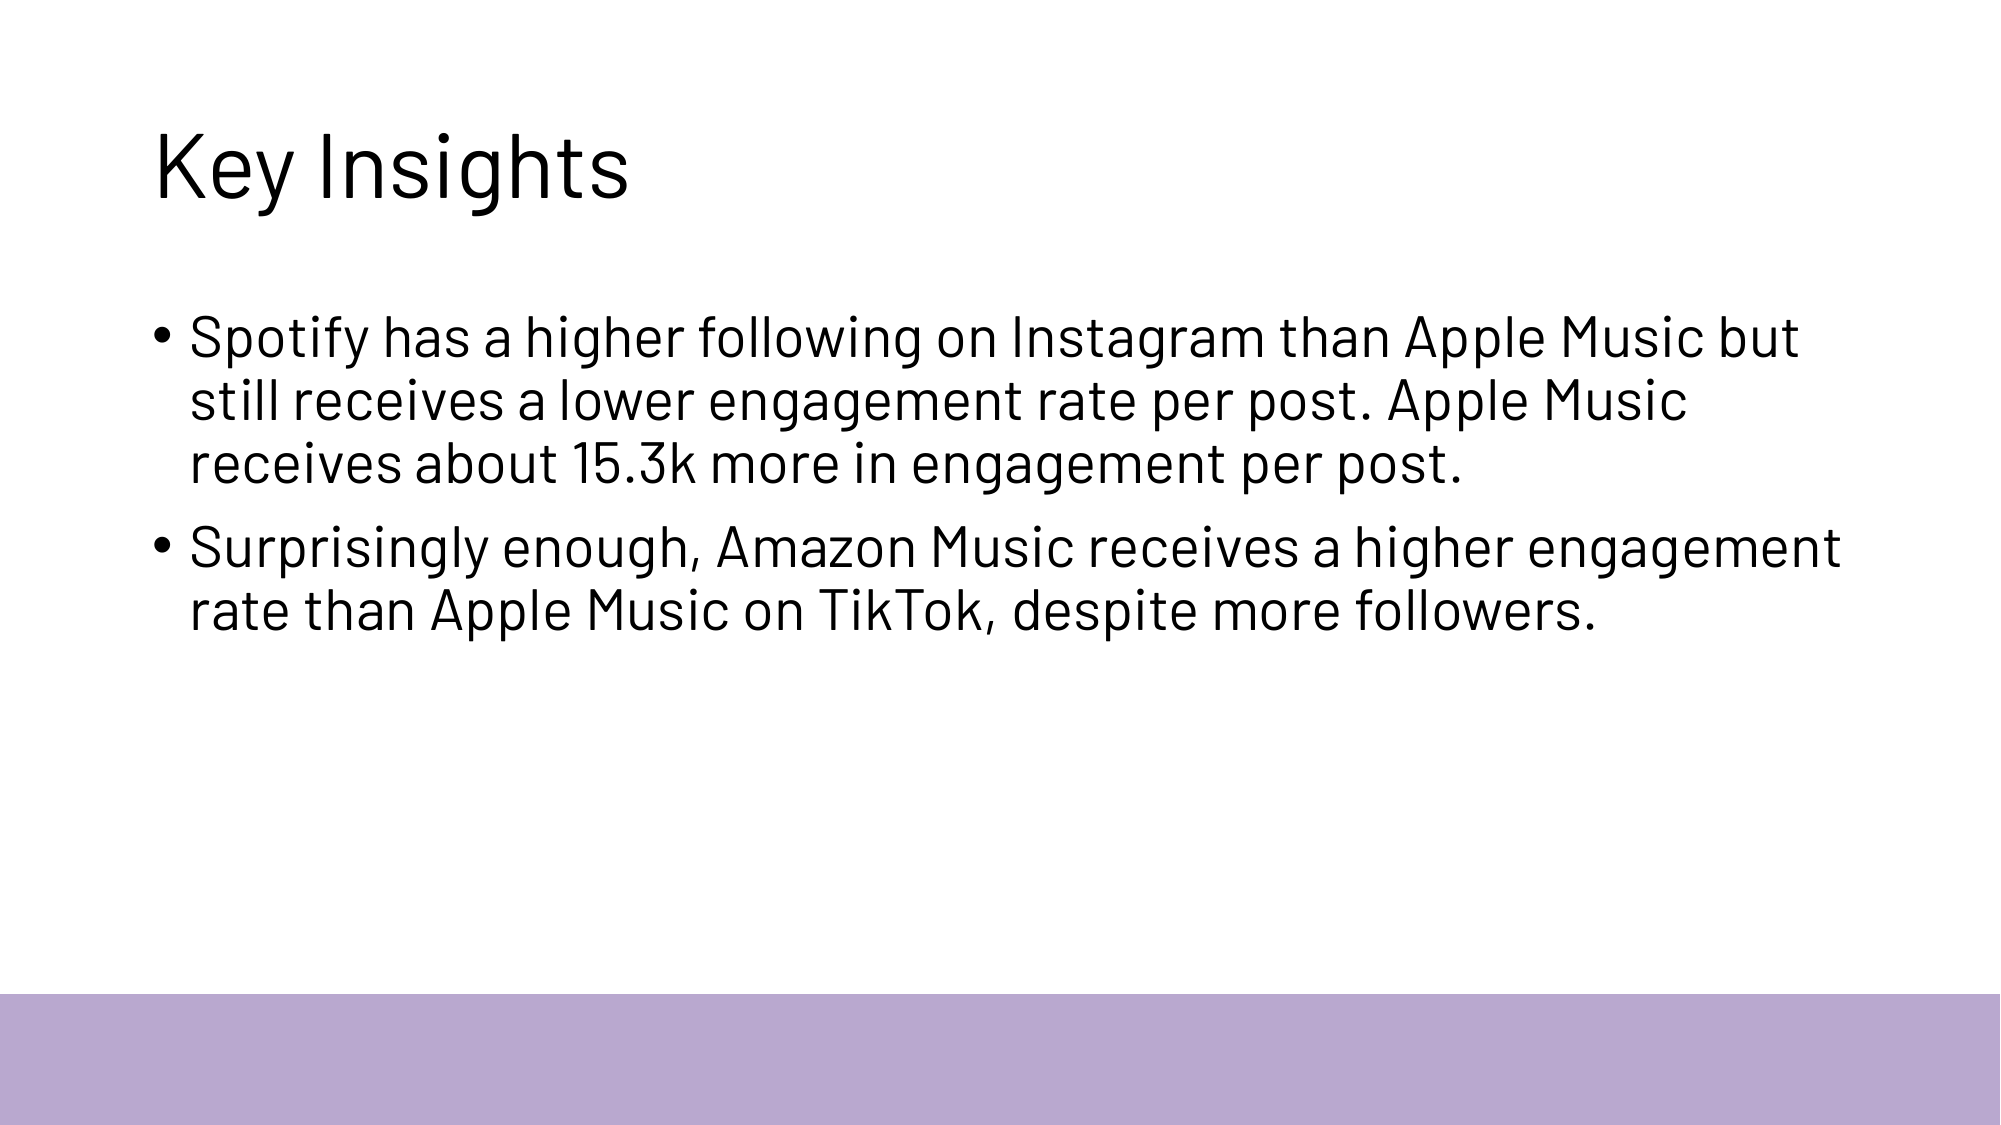

# Key Insights
Spotify has a higher following on Instagram than Apple Music but still receives a lower engagement rate per post. Apple Music receives about 15.3k more in engagement per post.
Surprisingly enough, Amazon Music receives a higher engagement rate than Apple Music on TikTok, despite more followers.